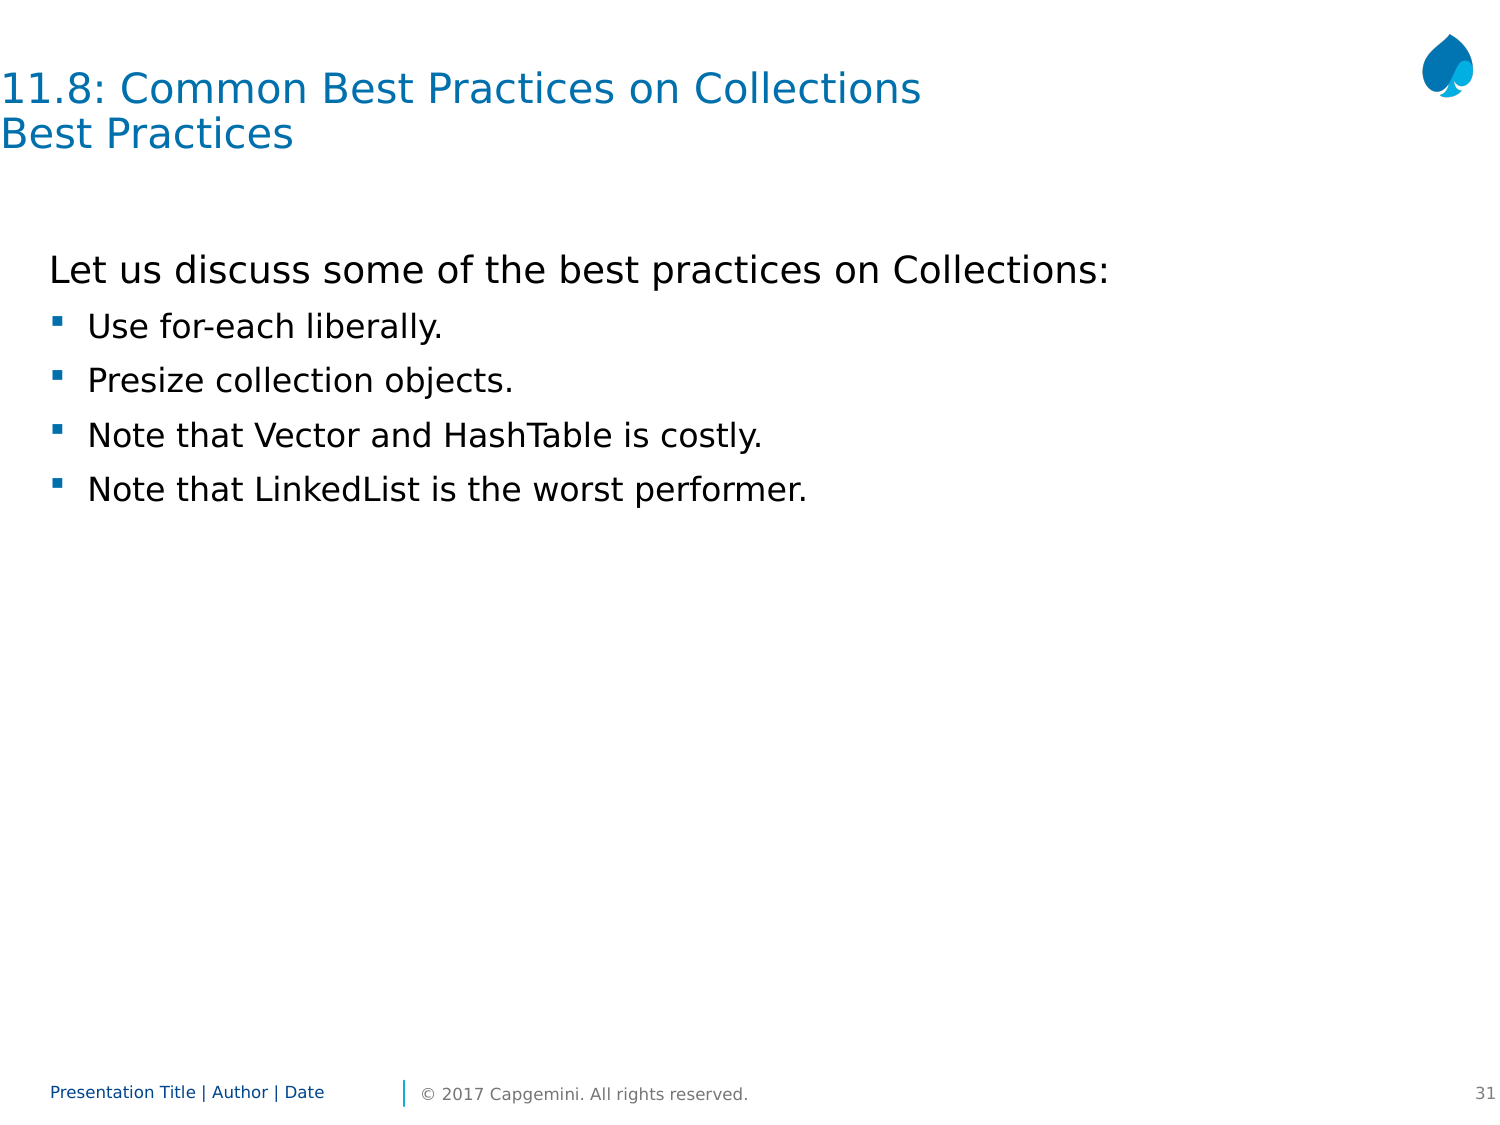

11.8: Common Best Practices on Collections
Best Practices
Let us discuss some of the best practices on Collections:
Use for-each liberally.
Presize collection objects.
Note that Vector and HashTable is costly.
Note that LinkedList is the worst performer.